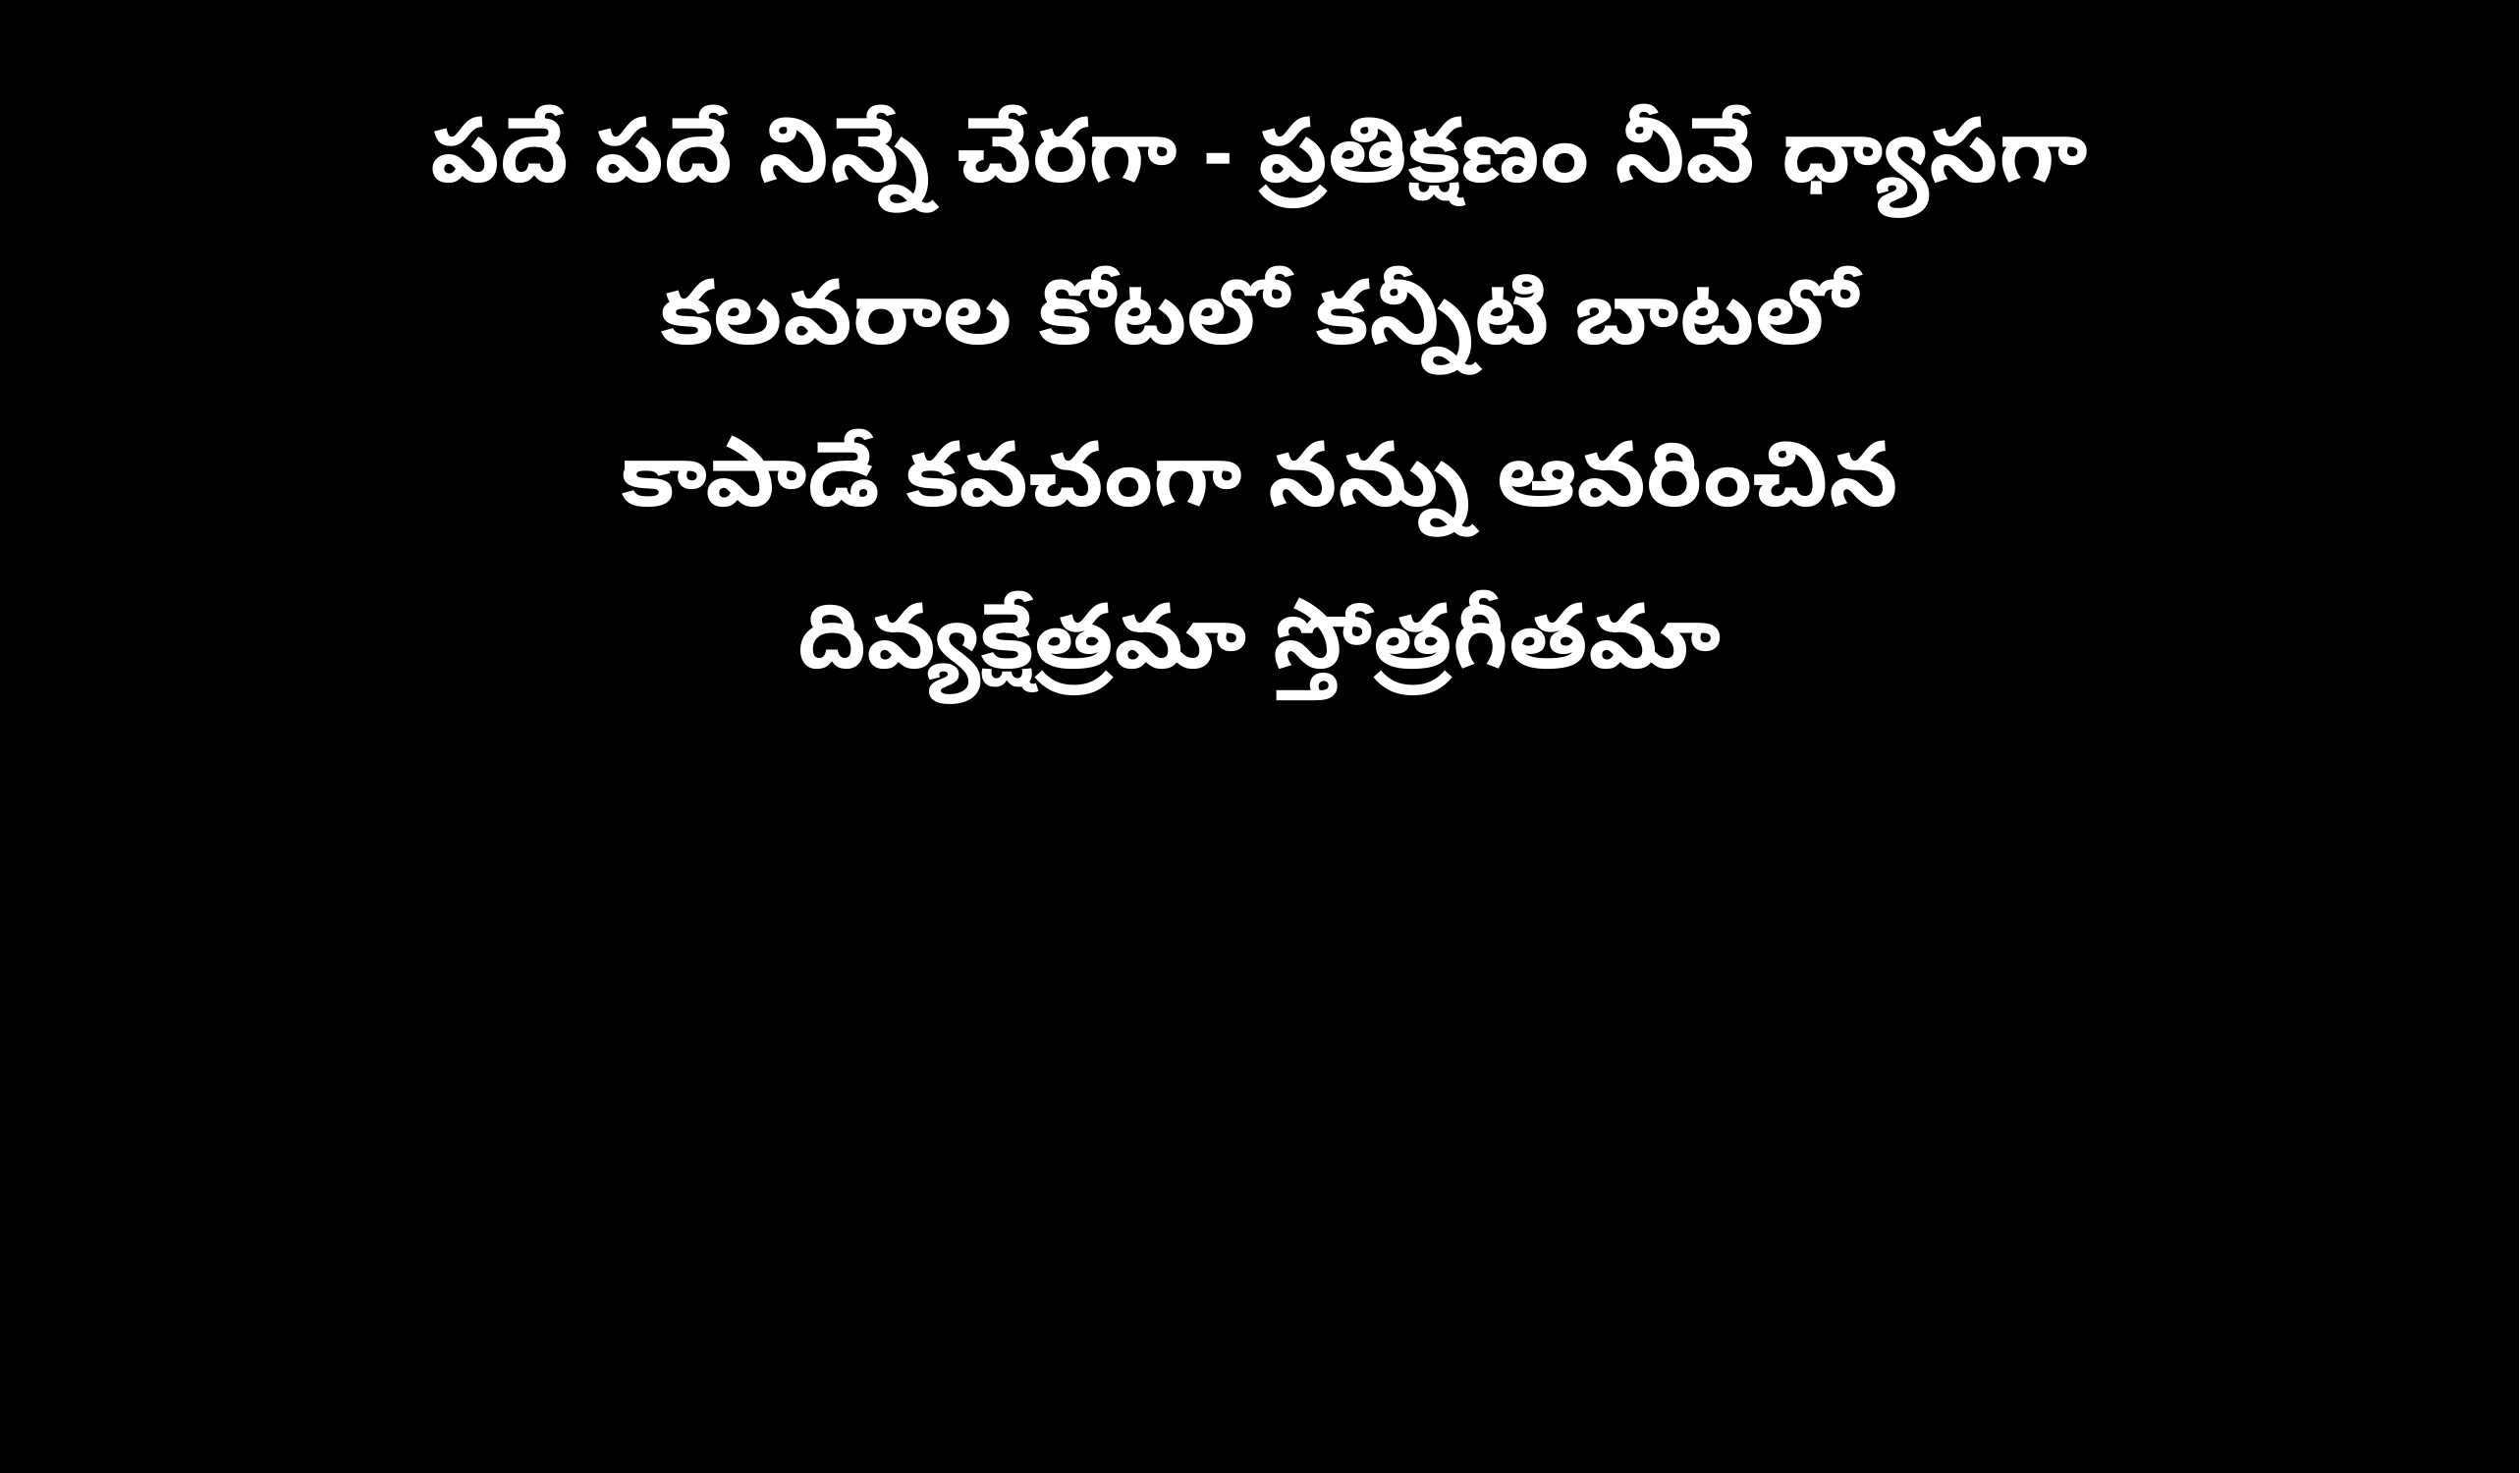

పదే పదే నిన్నే చేరగా - ప్రతిక్షణం నీవే ధ్యాసగా
కలవరాల కోటలో కన్నీటి బాటలో
కాపాడే కవచంగా నన్ను ఆవరించిన
దివ్యక్షేత్రమా స్తోత్రగీతమా